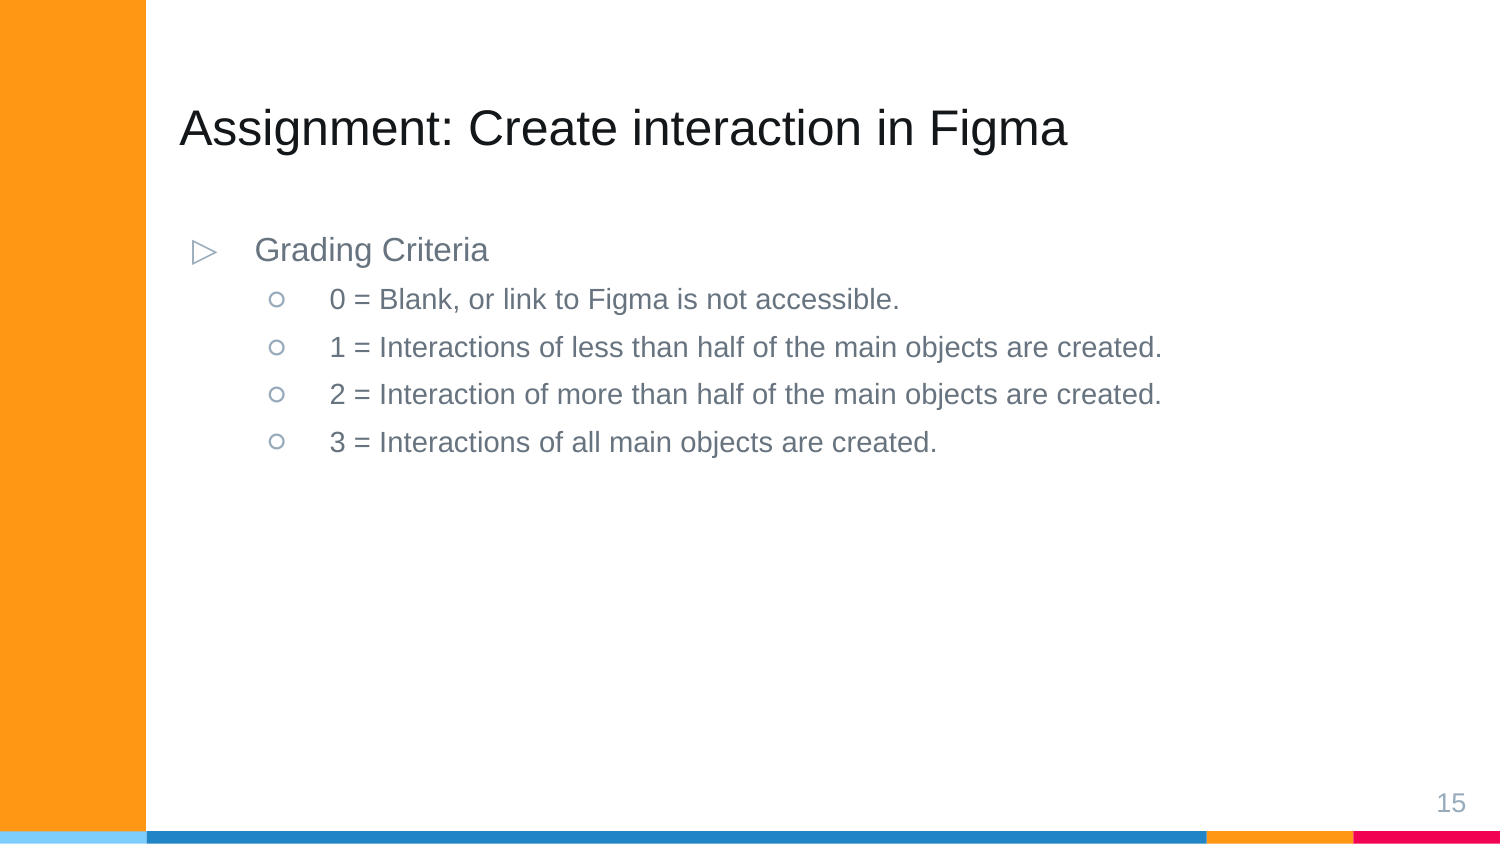

# Assignment: Create interaction in Figma
Grading Criteria
0 = Blank, or link to Figma is not accessible.
1 = Interactions of less than half of the main objects are created.
2 = Interaction of more than half of the main objects are created.
3 = Interactions of all main objects are created.

15